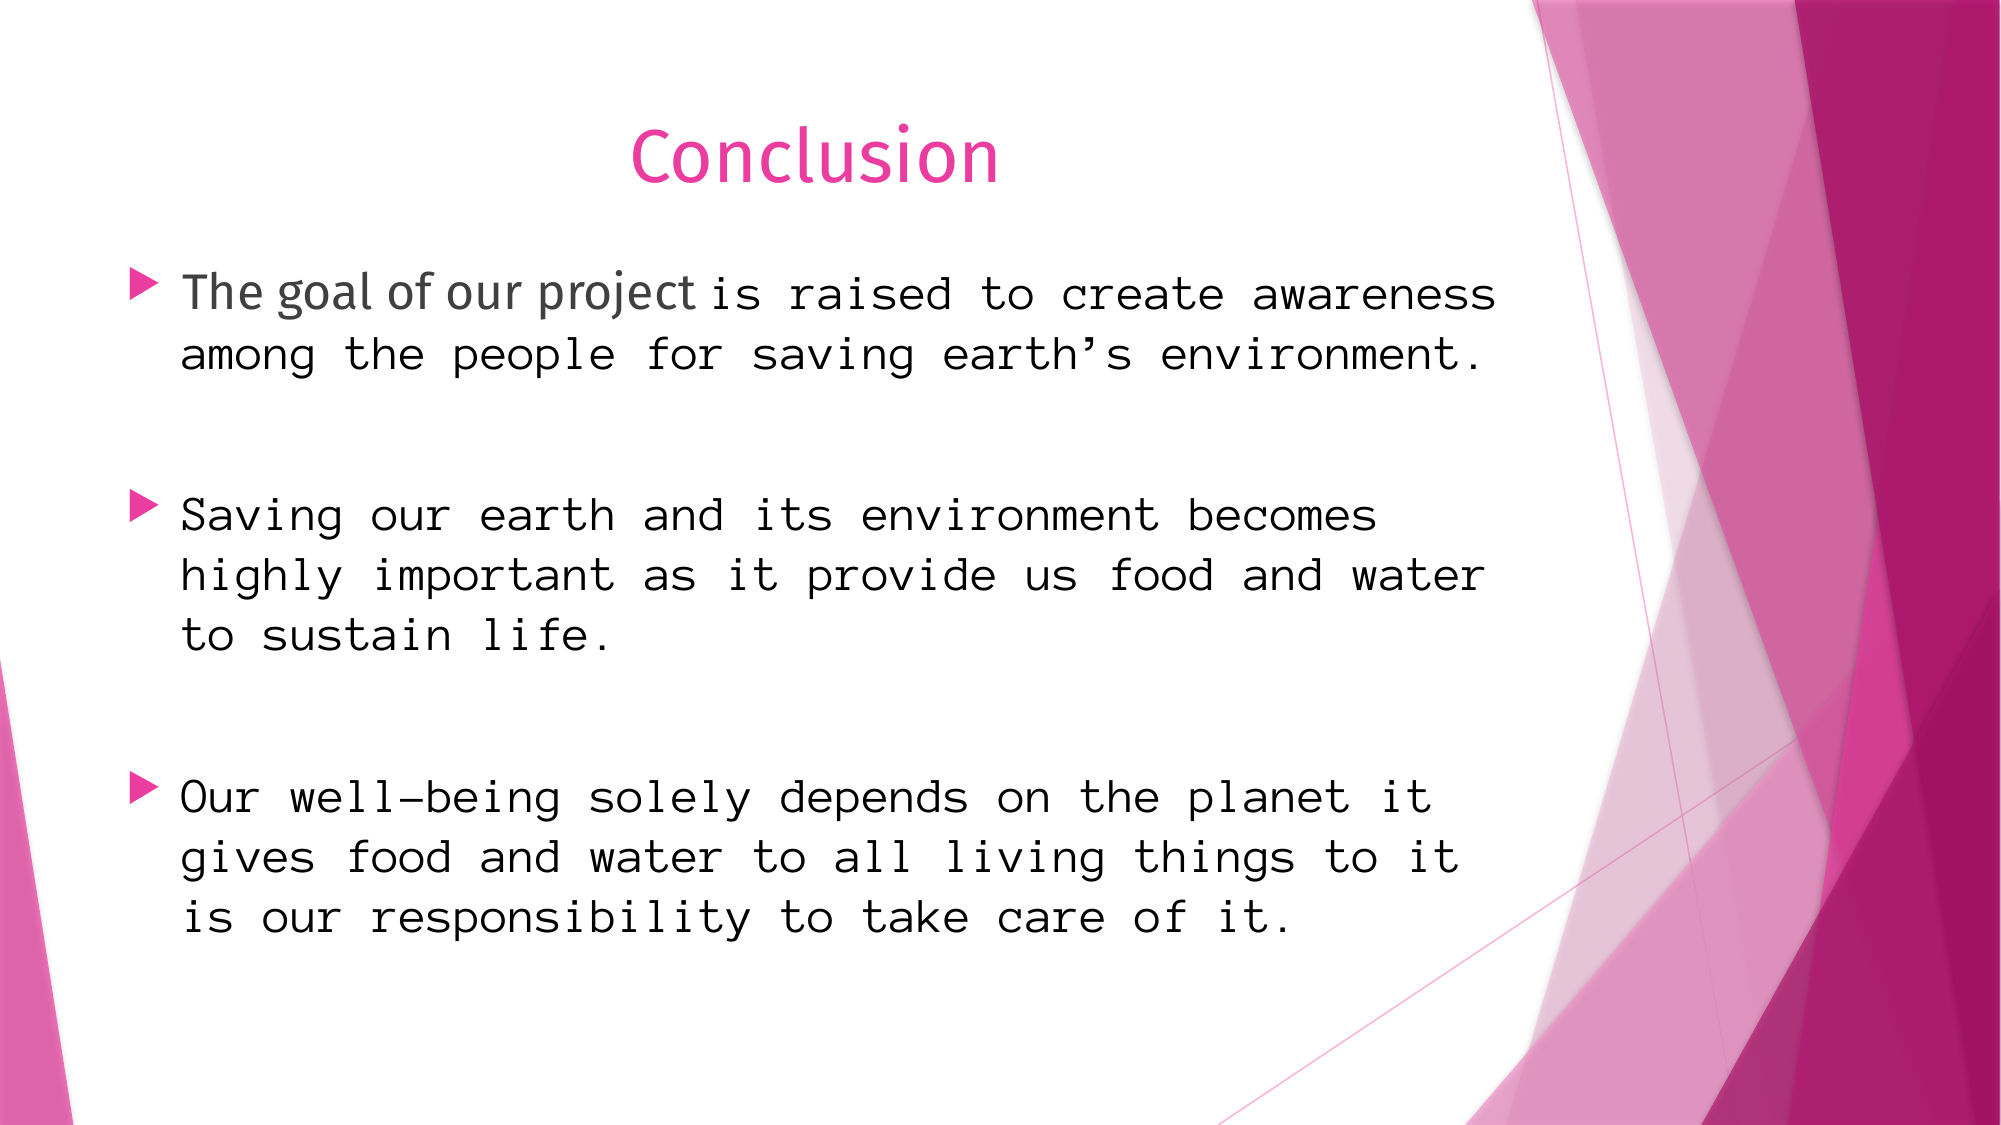

# Conclusion
The goal of our project is raised to create awareness among the people for saving earth’s environment.

Saving our earth and its environment becomes highly important as it provide us food and water to sustain life.

Our well-being solely depends on the planet it gives food and water to all living things to it is our responsibility to take care of it.